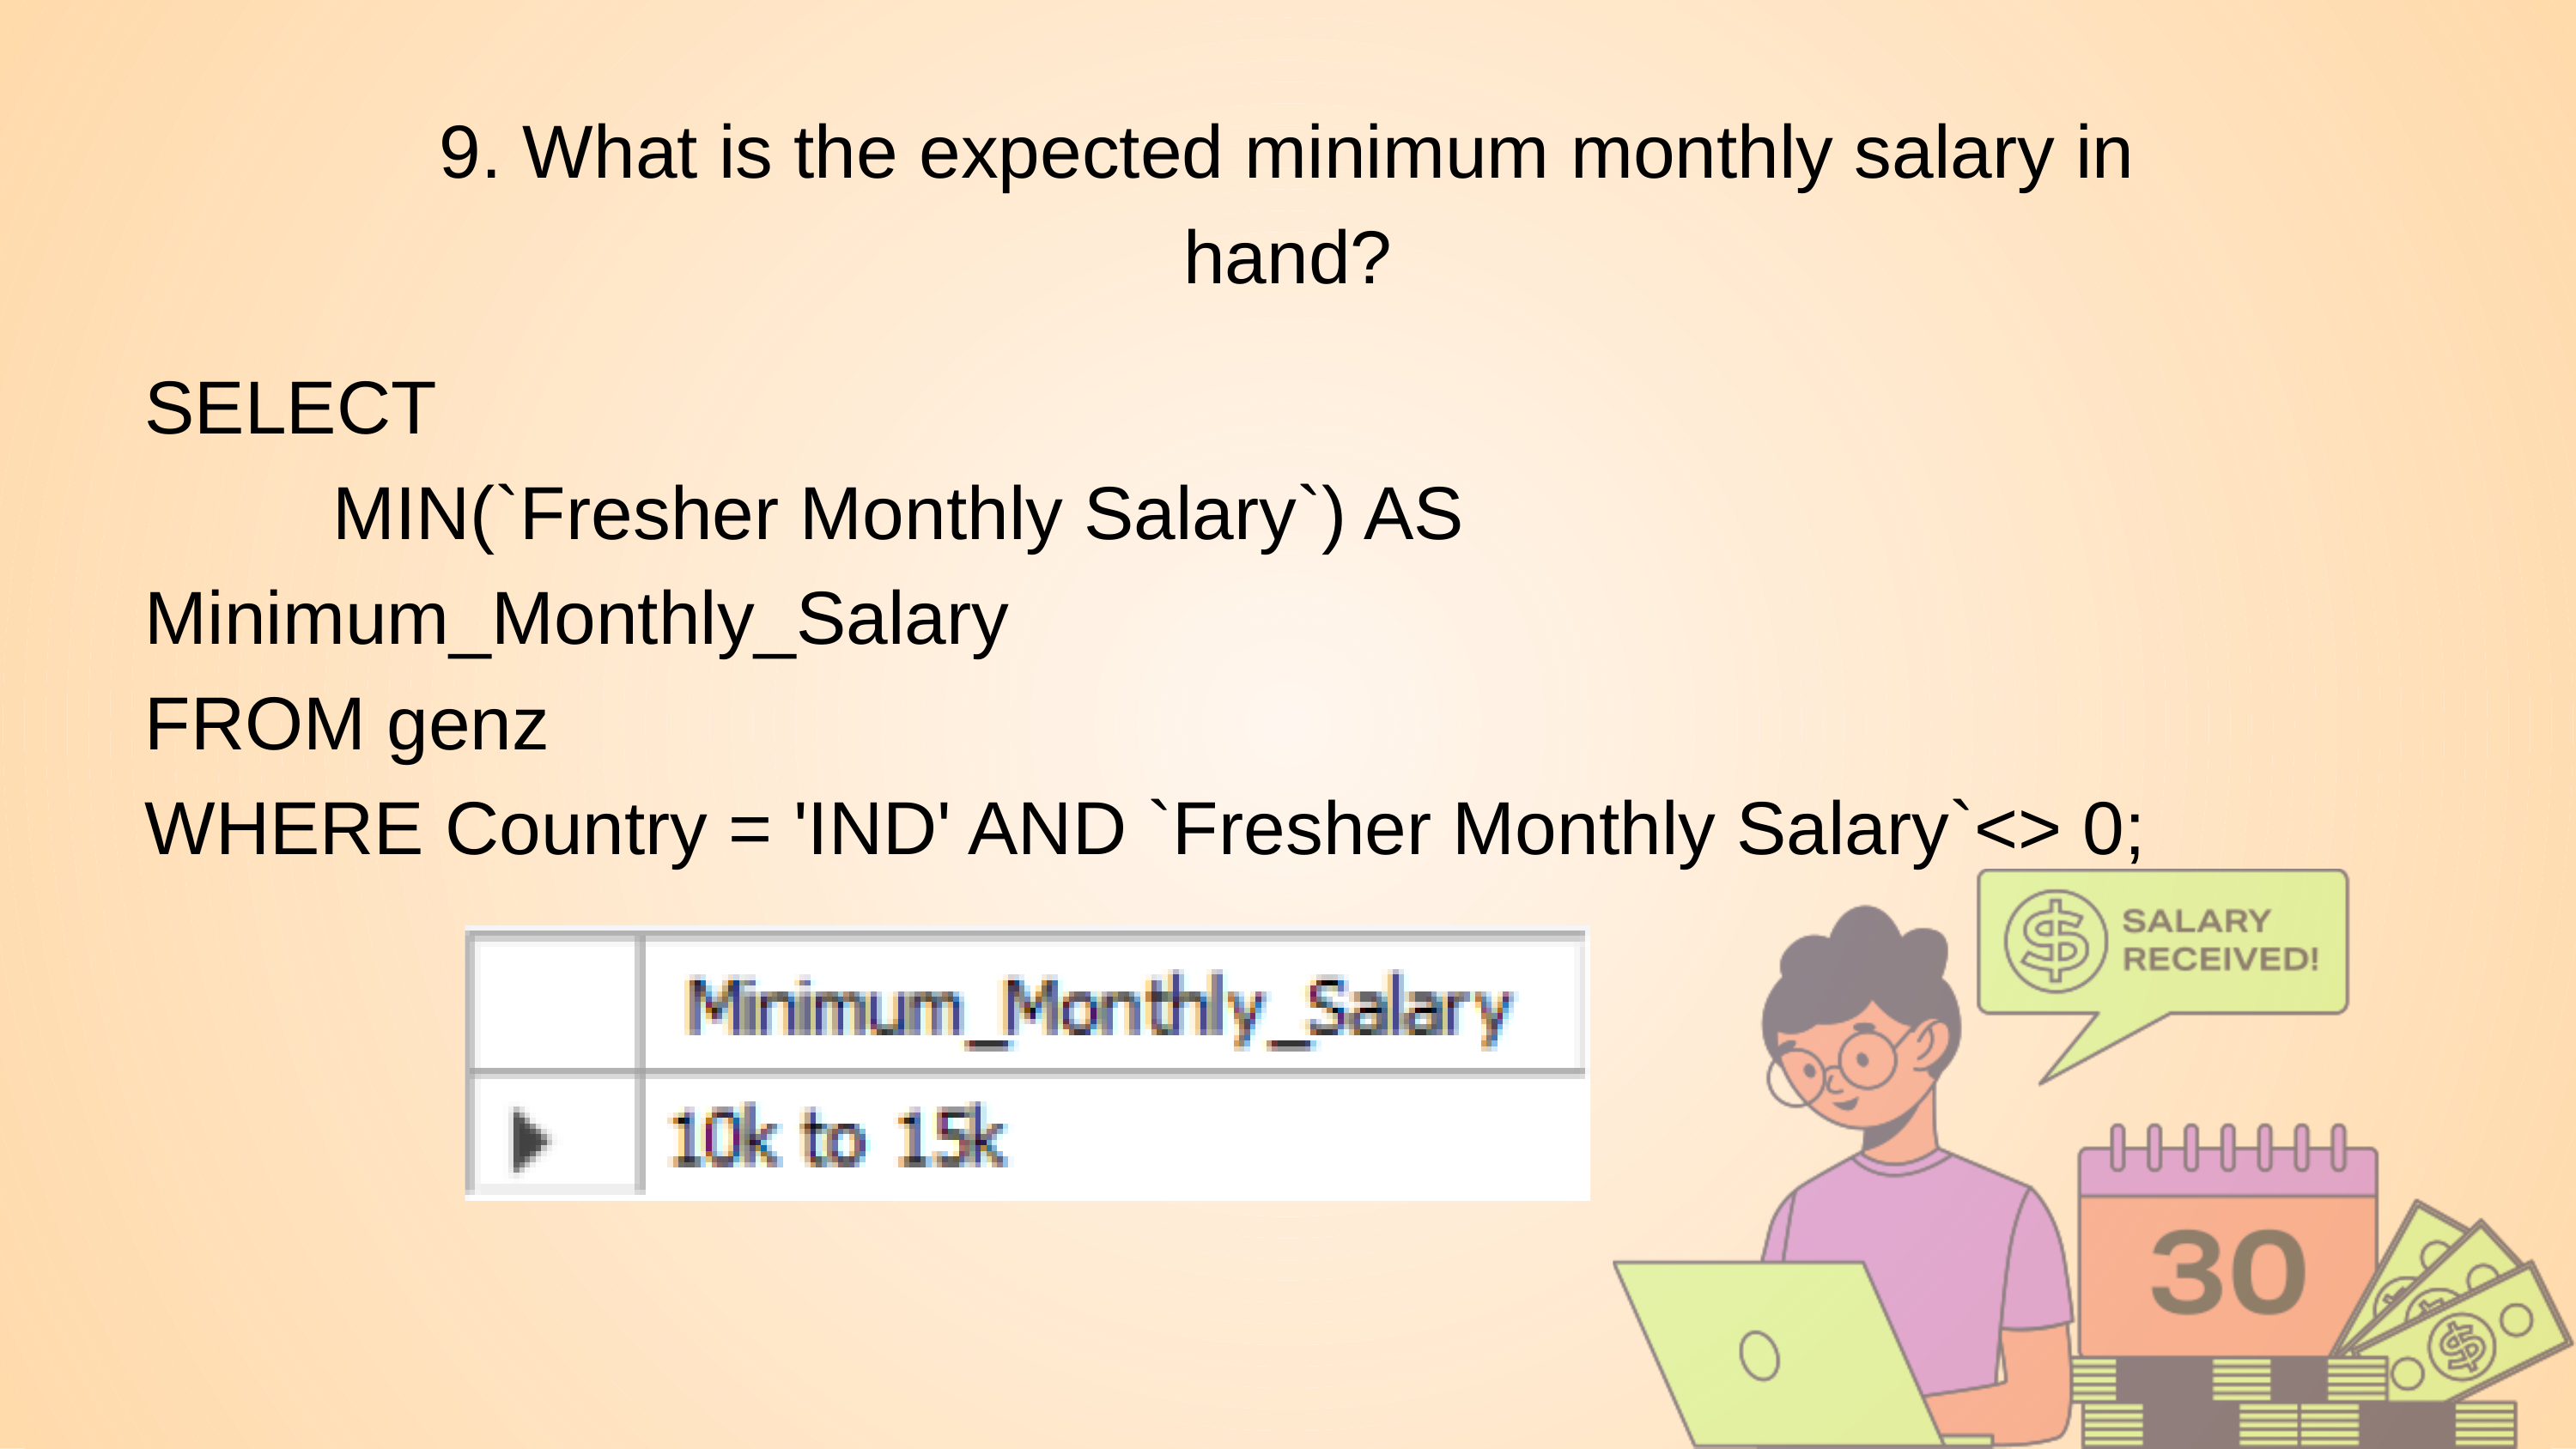

9. What is the expected minimum monthly salary in hand?
SELECT
         MIN(`Fresher Monthly Salary`) AS Minimum_Monthly_Salary
FROM genz
WHERE Country = 'IND' AND `Fresher Monthly Salary`<> 0;